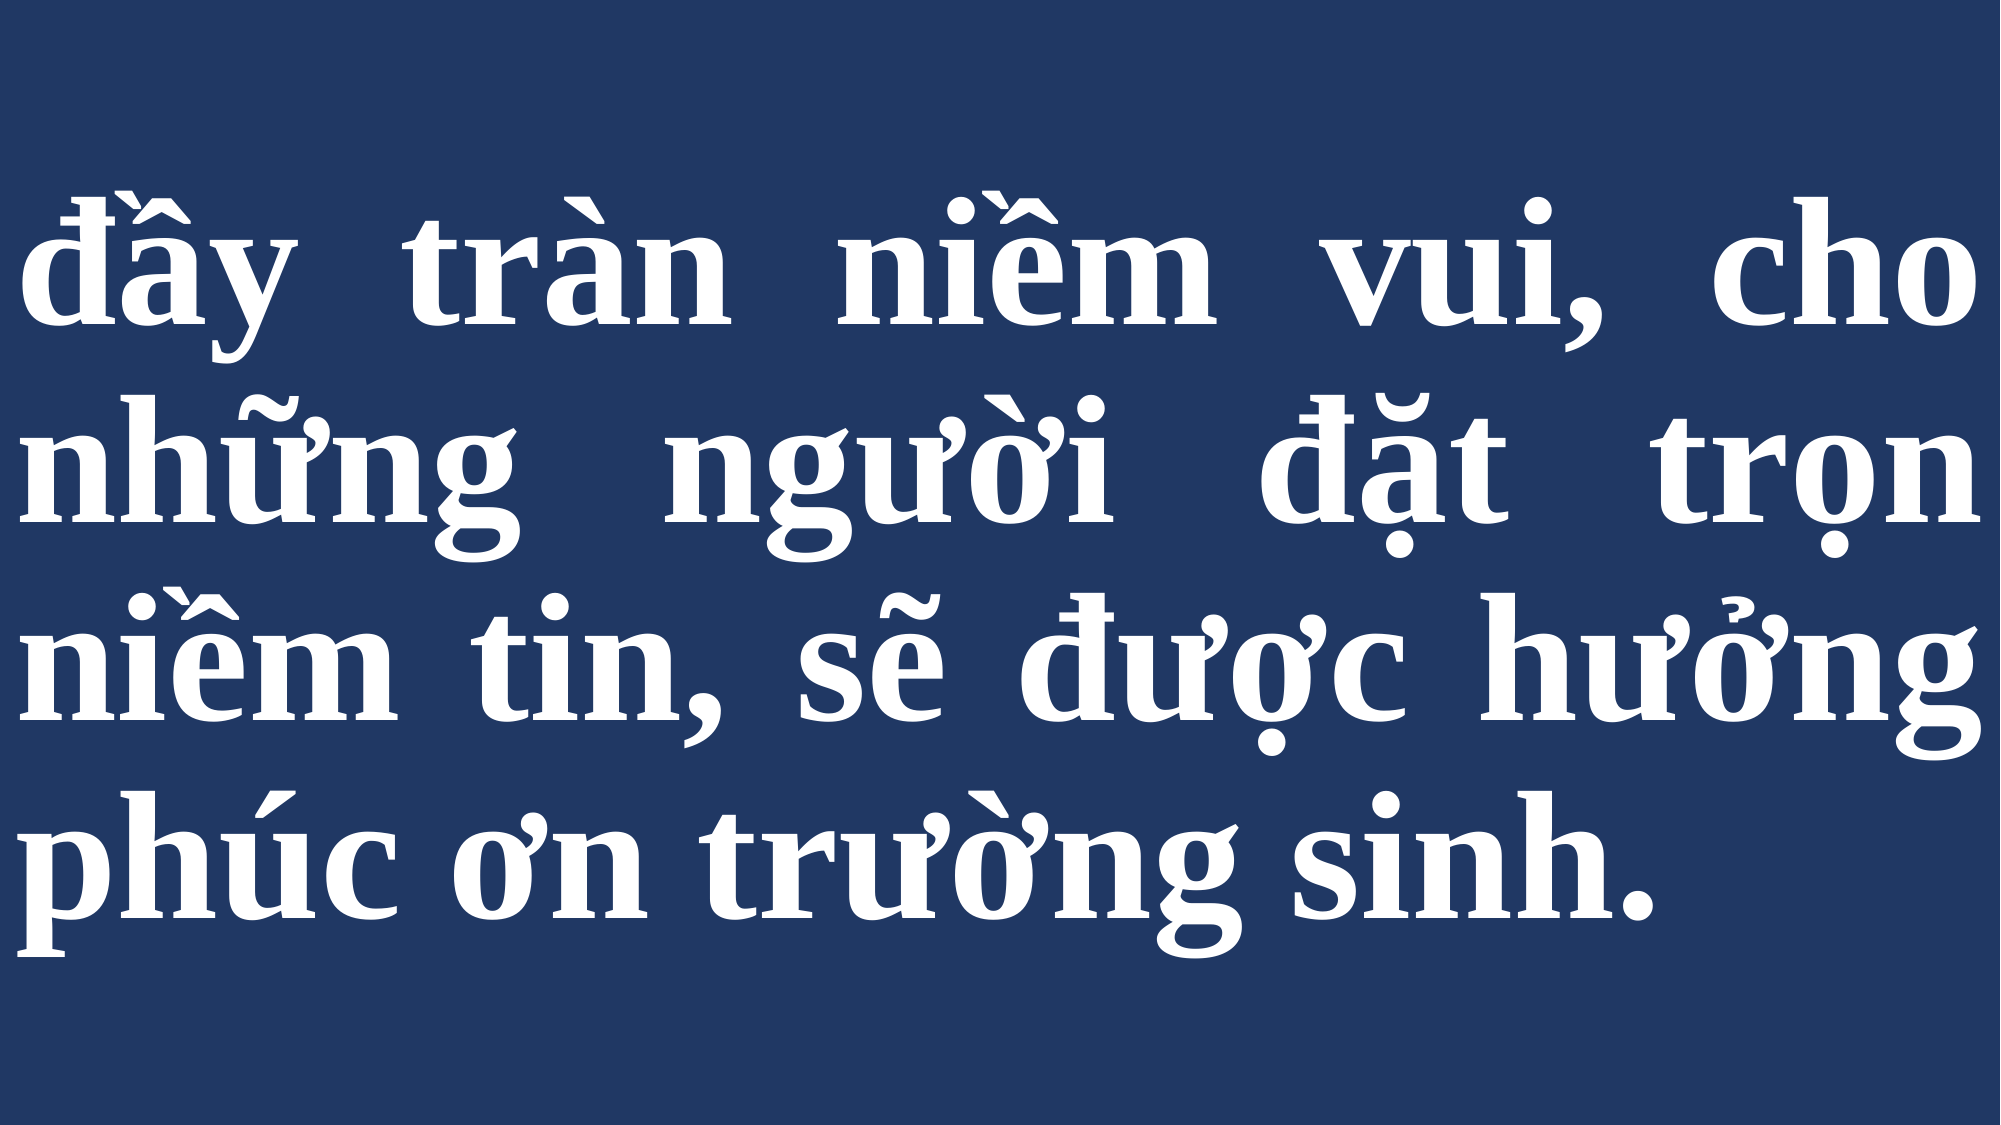

# đầy tràn niềm vui, cho những người đặt trọn niềm tin, sẽ được hưởng phúc ơn trường sinh.